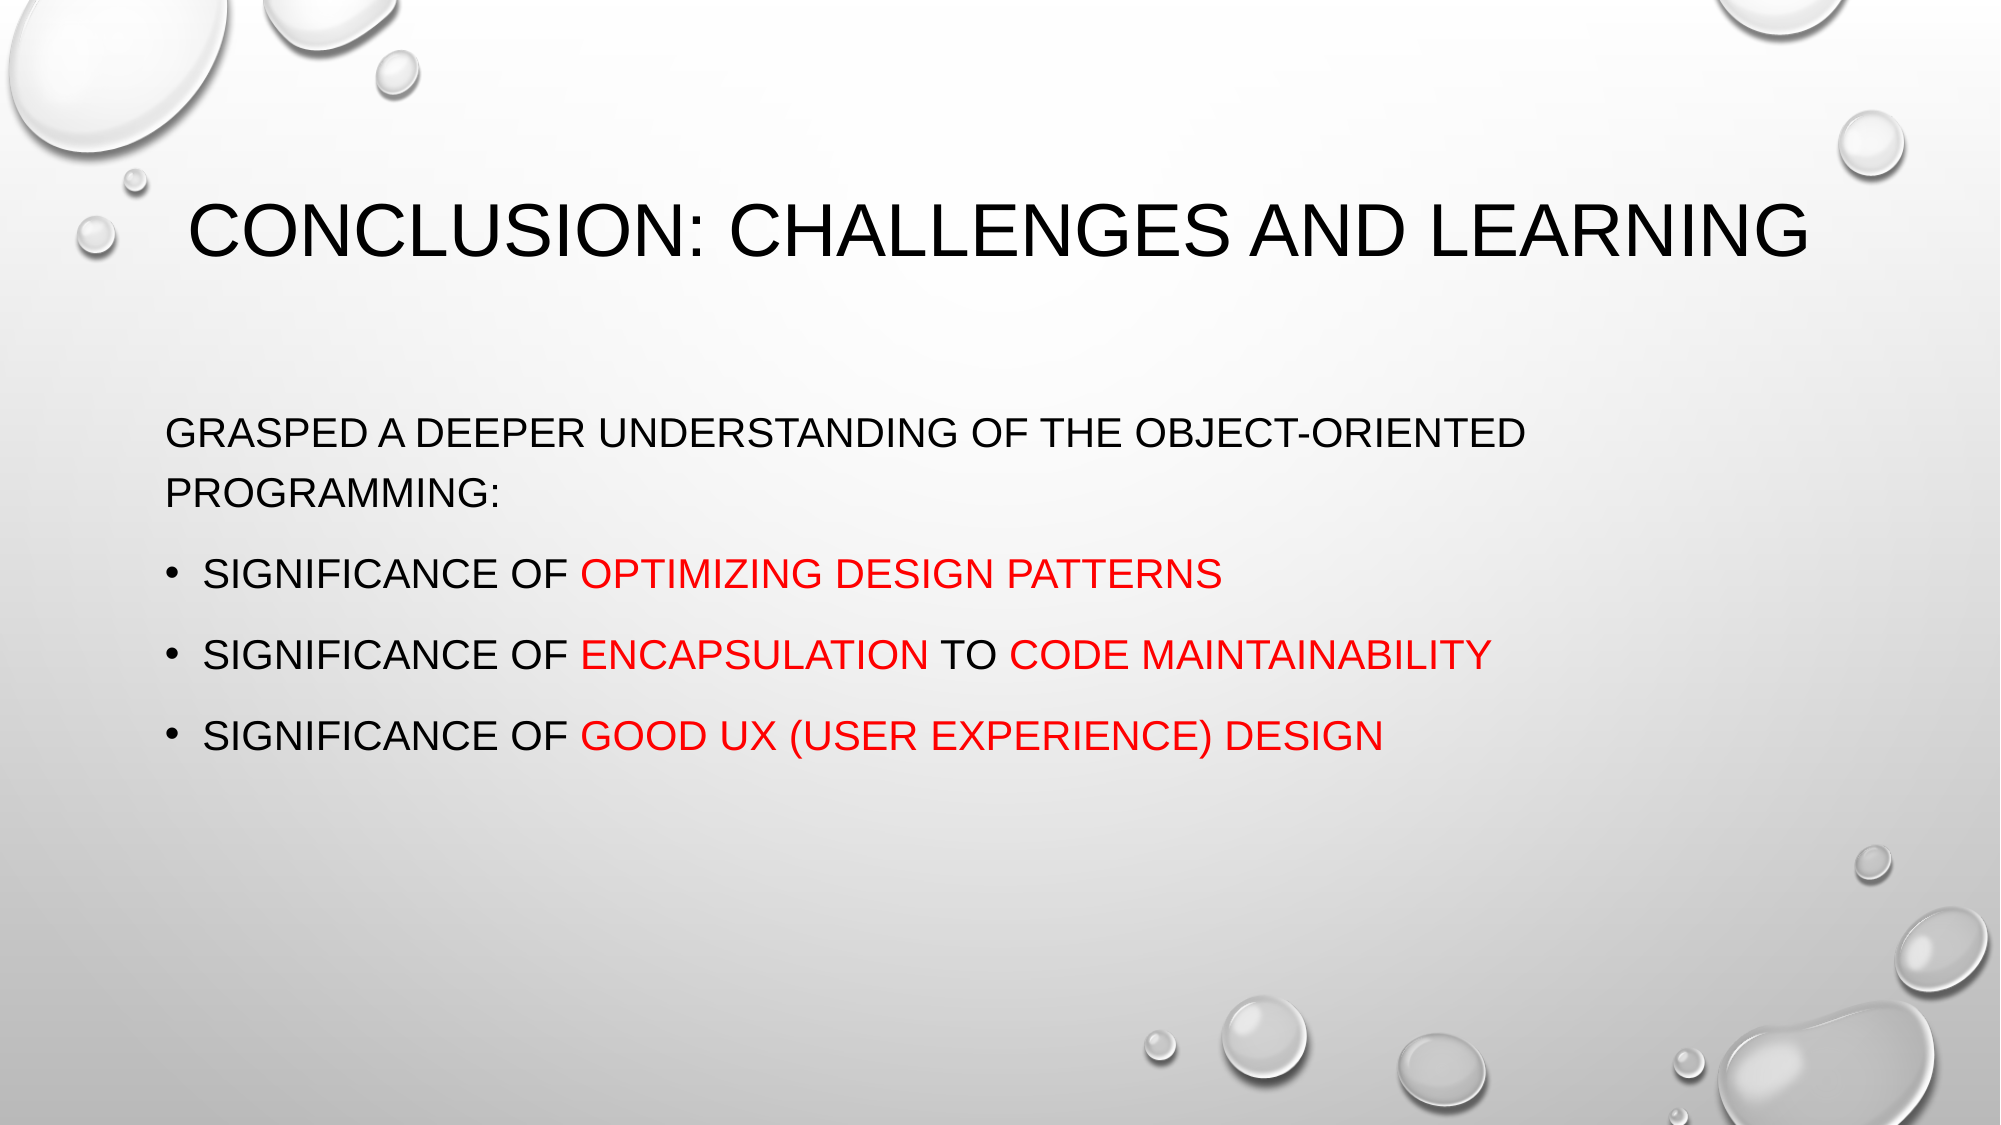

# Conclusion: Challenges and learning
Grasped a Deeper understanding of the object-oriented programming:
Significance of optimizing design patterns
Significance of encapsulation to code maintainability
Significance of good uX (user experience) design